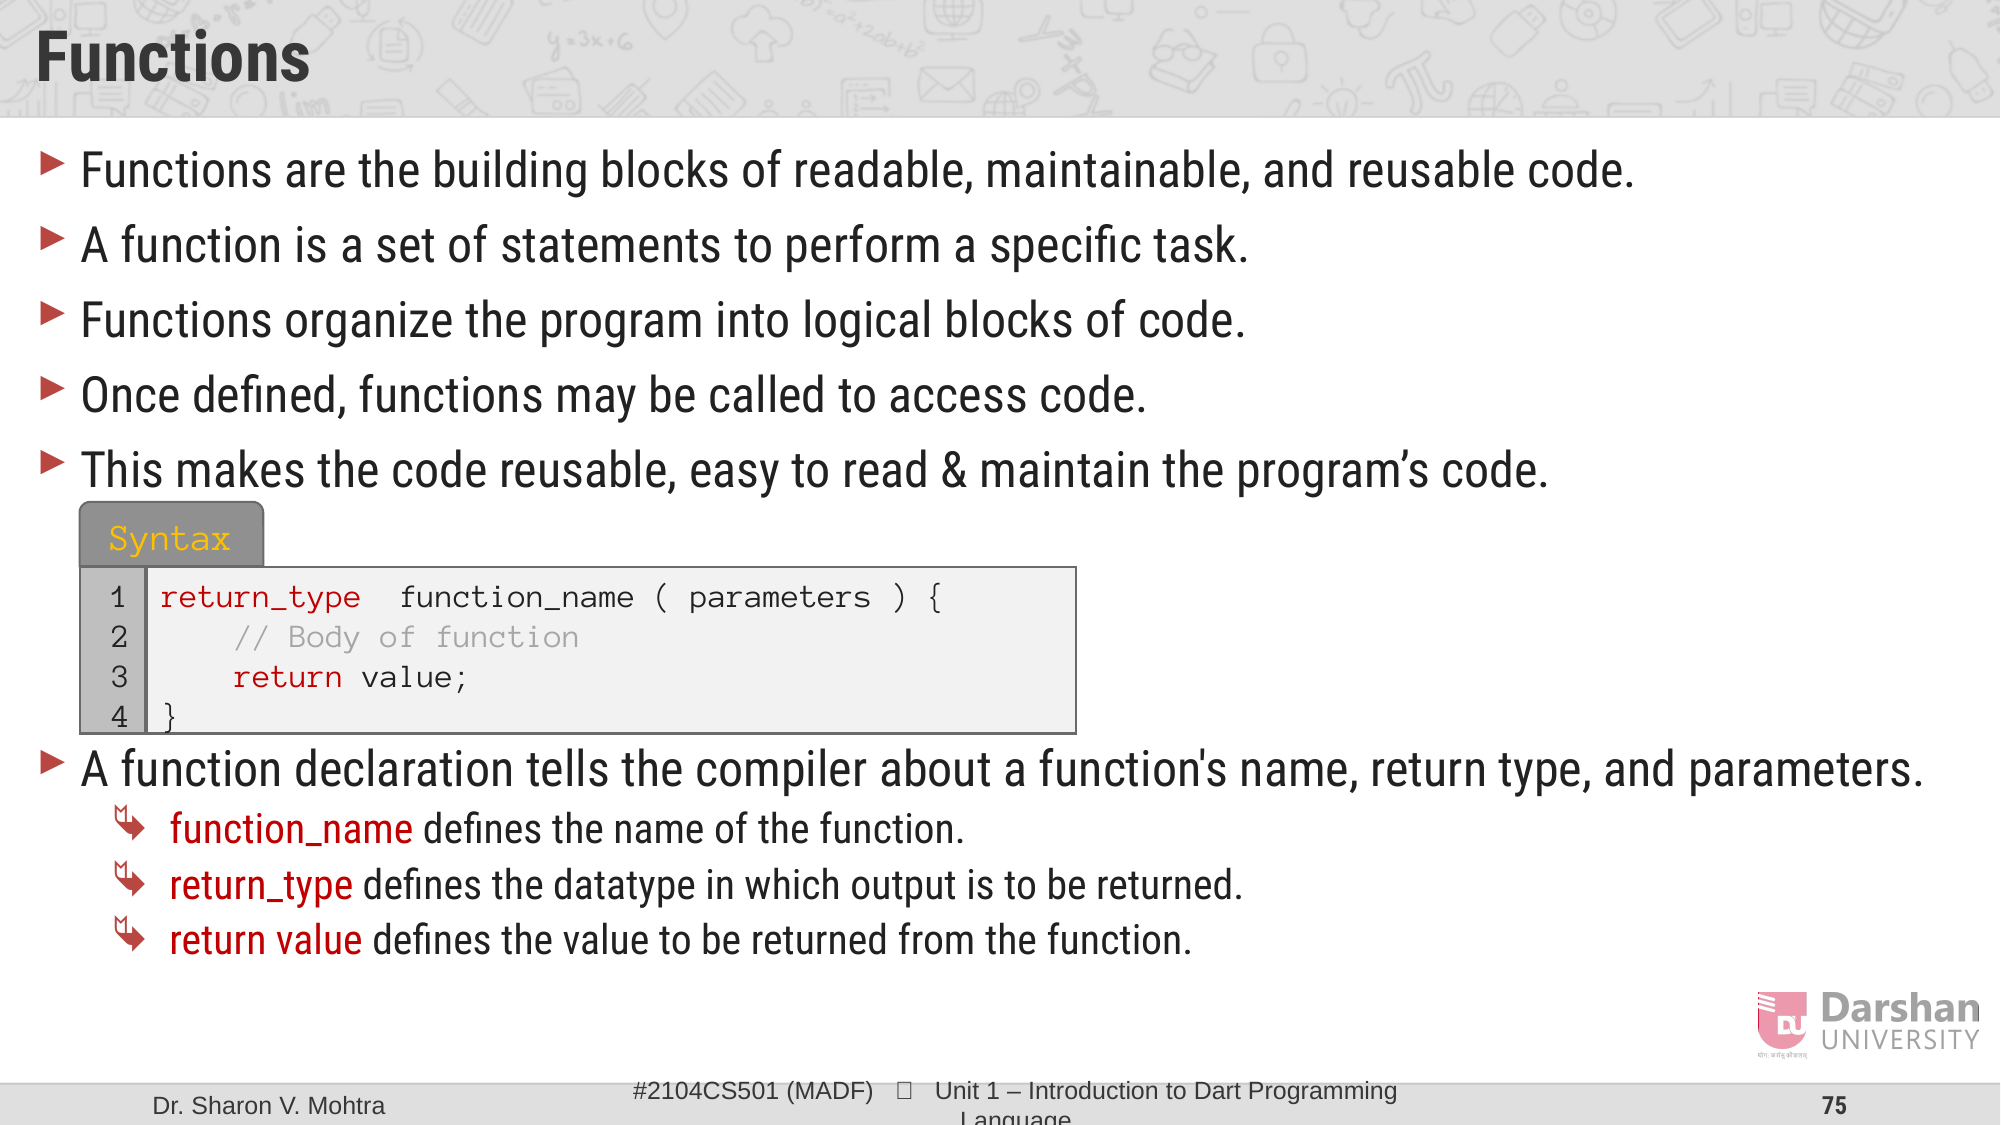

# Functions
Functions are the building blocks of readable, maintainable, and reusable code.
A function is a set of statements to perform a specific task.
Functions organize the program into logical blocks of code.
Once defined, functions may be called to access code.
This makes the code reusable, easy to read & maintain the program’s code.

A function declaration tells the compiler about a function's name, return type, and parameters.
function_name defines the name of the function.
return_type defines the datatype in which output is to be returned.
return value defines the value to be returned from the function.

Syntax
1
2
3
4
return_type  function_name ( parameters ) {
    // Body of function
    return value;
}